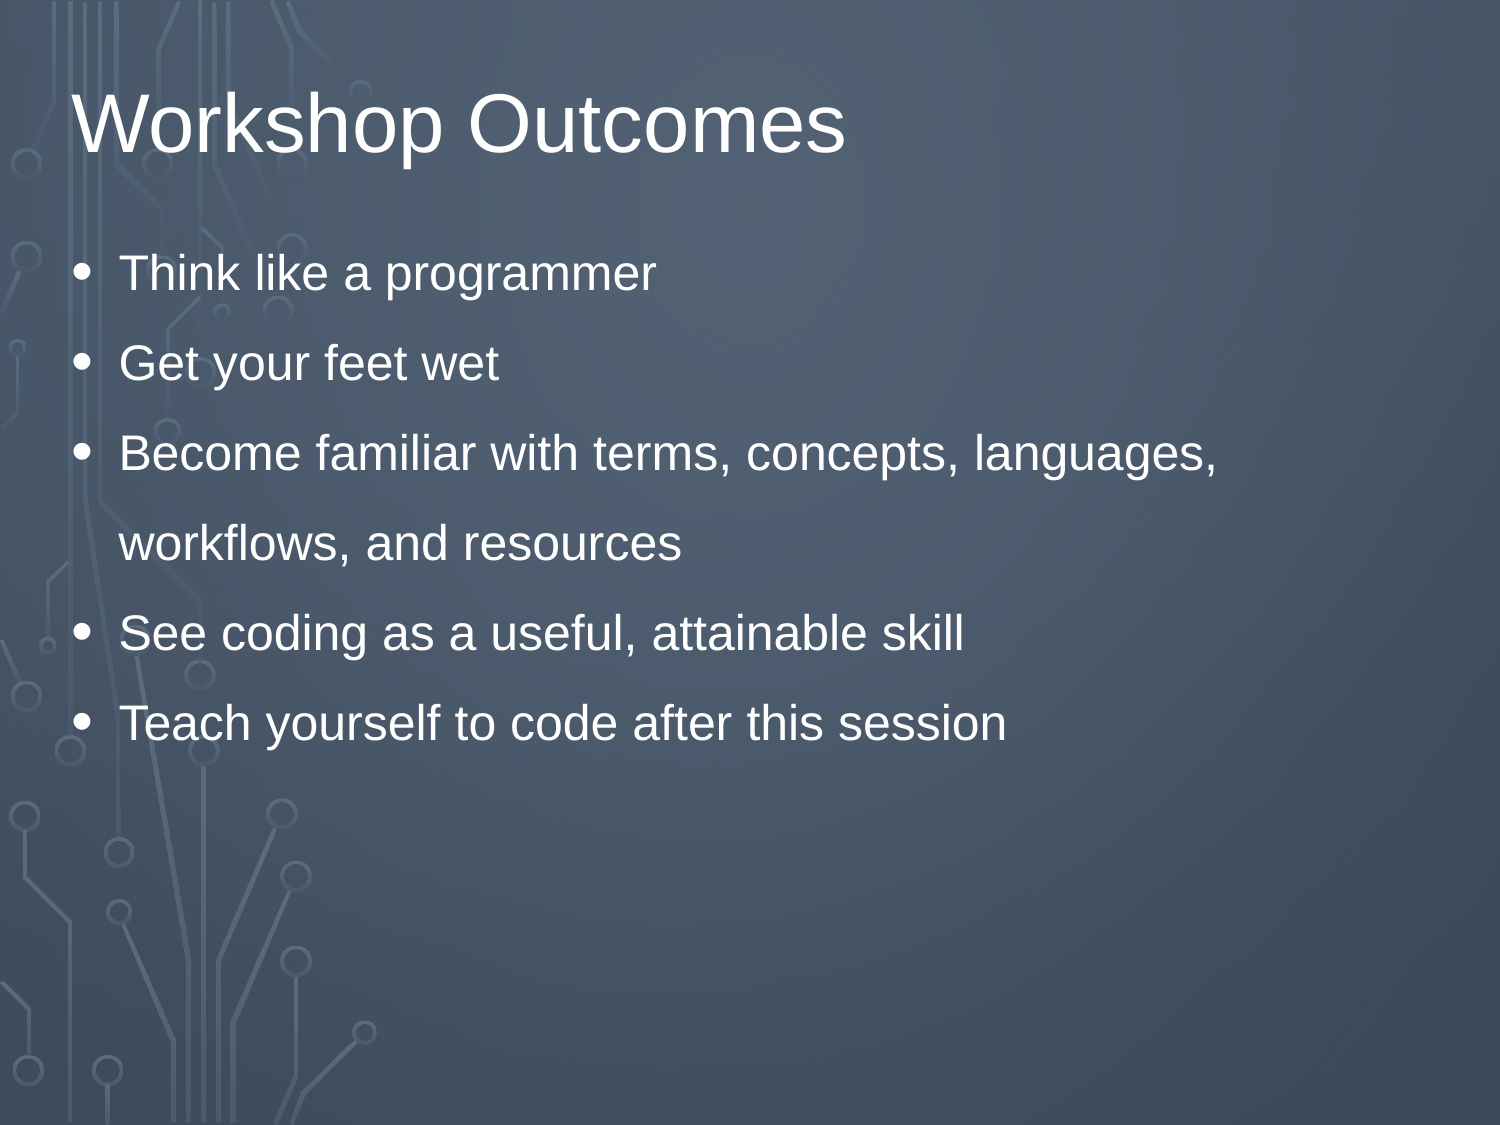

# Workshop Outcomes
Think like a programmer
Get your feet wet
Become familiar with terms, concepts, languages, workflows, and resources
See coding as a useful, attainable skill
Teach yourself to code after this session